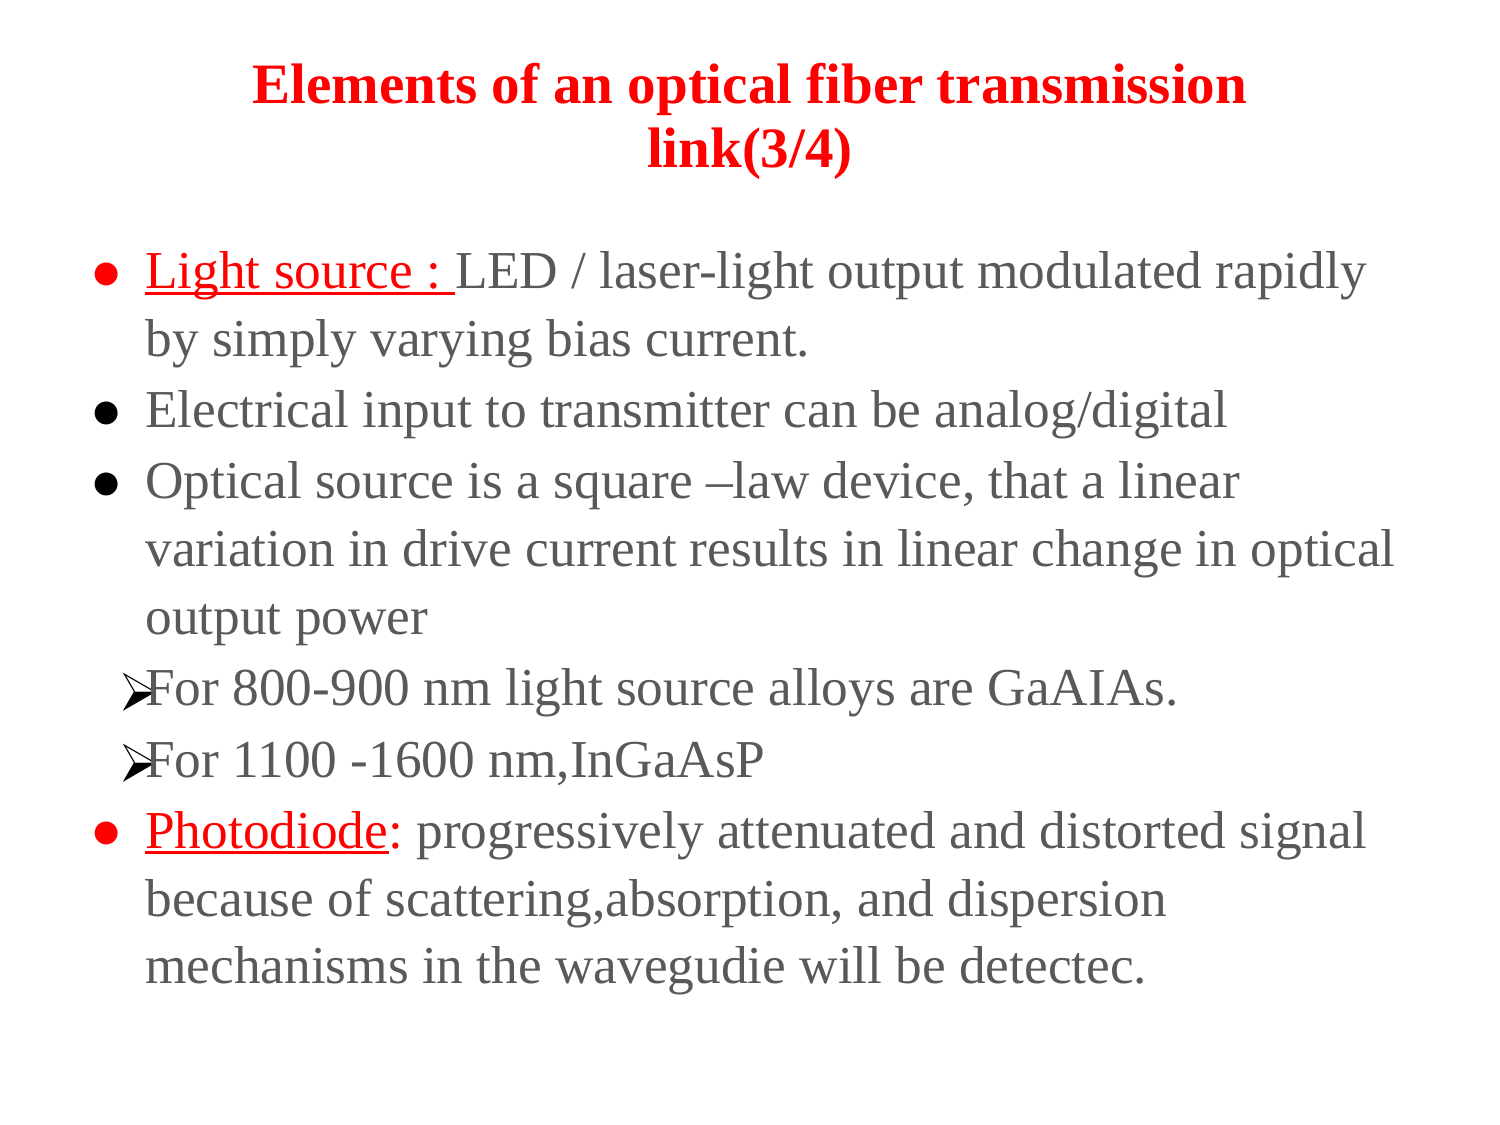

# Elements of an optical fiber transmission link(3/4)

Light source : LED / laser-light output modulated rapidly by simply varying bias current.
Electrical input to transmitter can be analog/digital
Optical source is a square –law device, that a linear variation in drive current results in linear change in optical output power
For 800-900 nm light source alloys are GaAIAs.
For 1100 -1600 nm,InGaAsP
Photodiode: progressively attenuated and distorted signal because of scattering,absorption, and dispersion mechanisms in the wavegudie will be detectec.